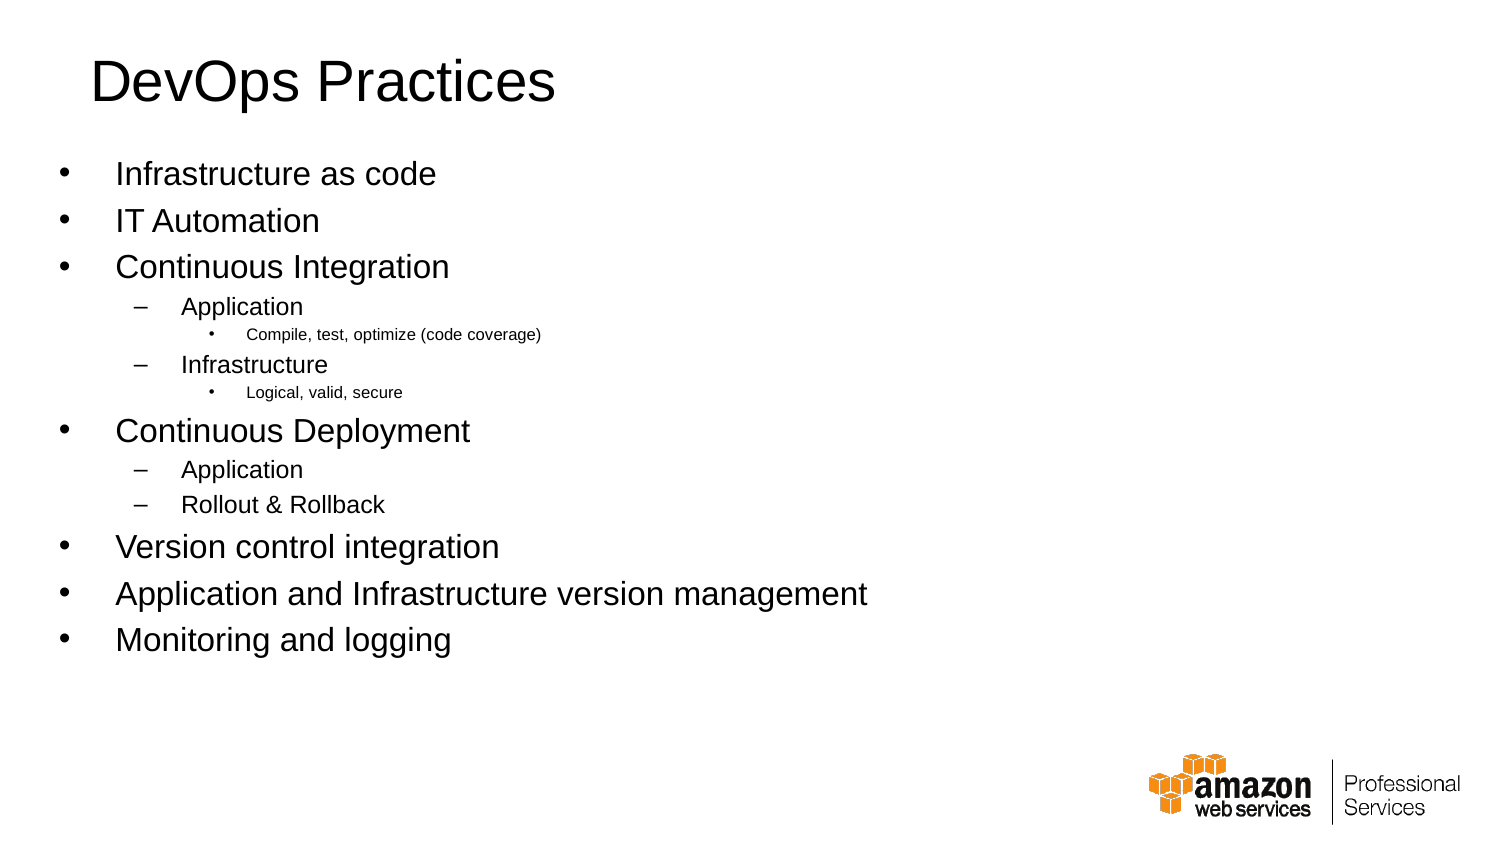

# DevOps Practices
Infrastructure as code
IT Automation
Continuous Integration
Application
Compile, test, optimize (code coverage)
Infrastructure
Logical, valid, secure
Continuous Deployment
Application
Rollout & Rollback
Version control integration
Application and Infrastructure version management
Monitoring and logging